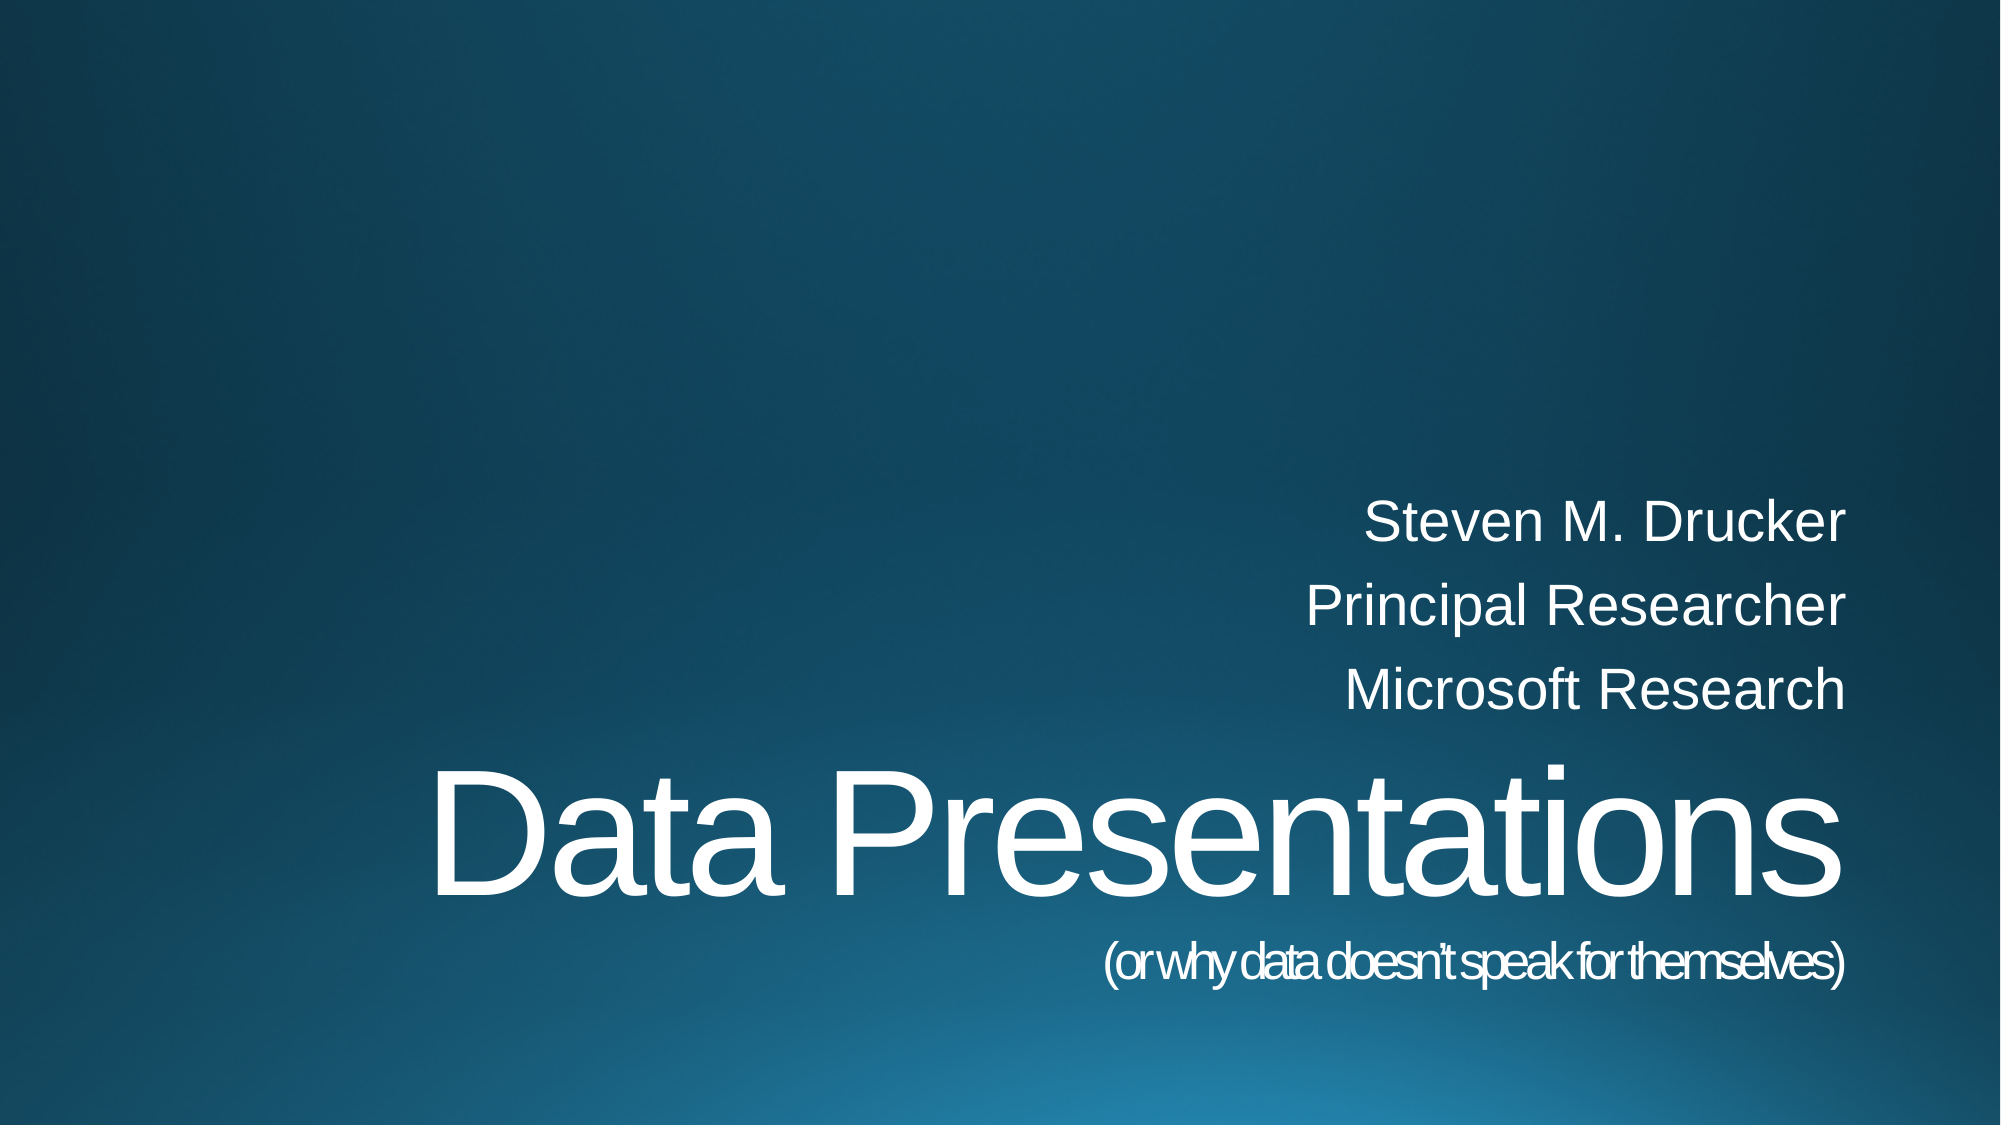

Steven M. Drucker
Principal Researcher
Microsoft Research
# Data Presentations (or why data doesn’t speak for themselves)